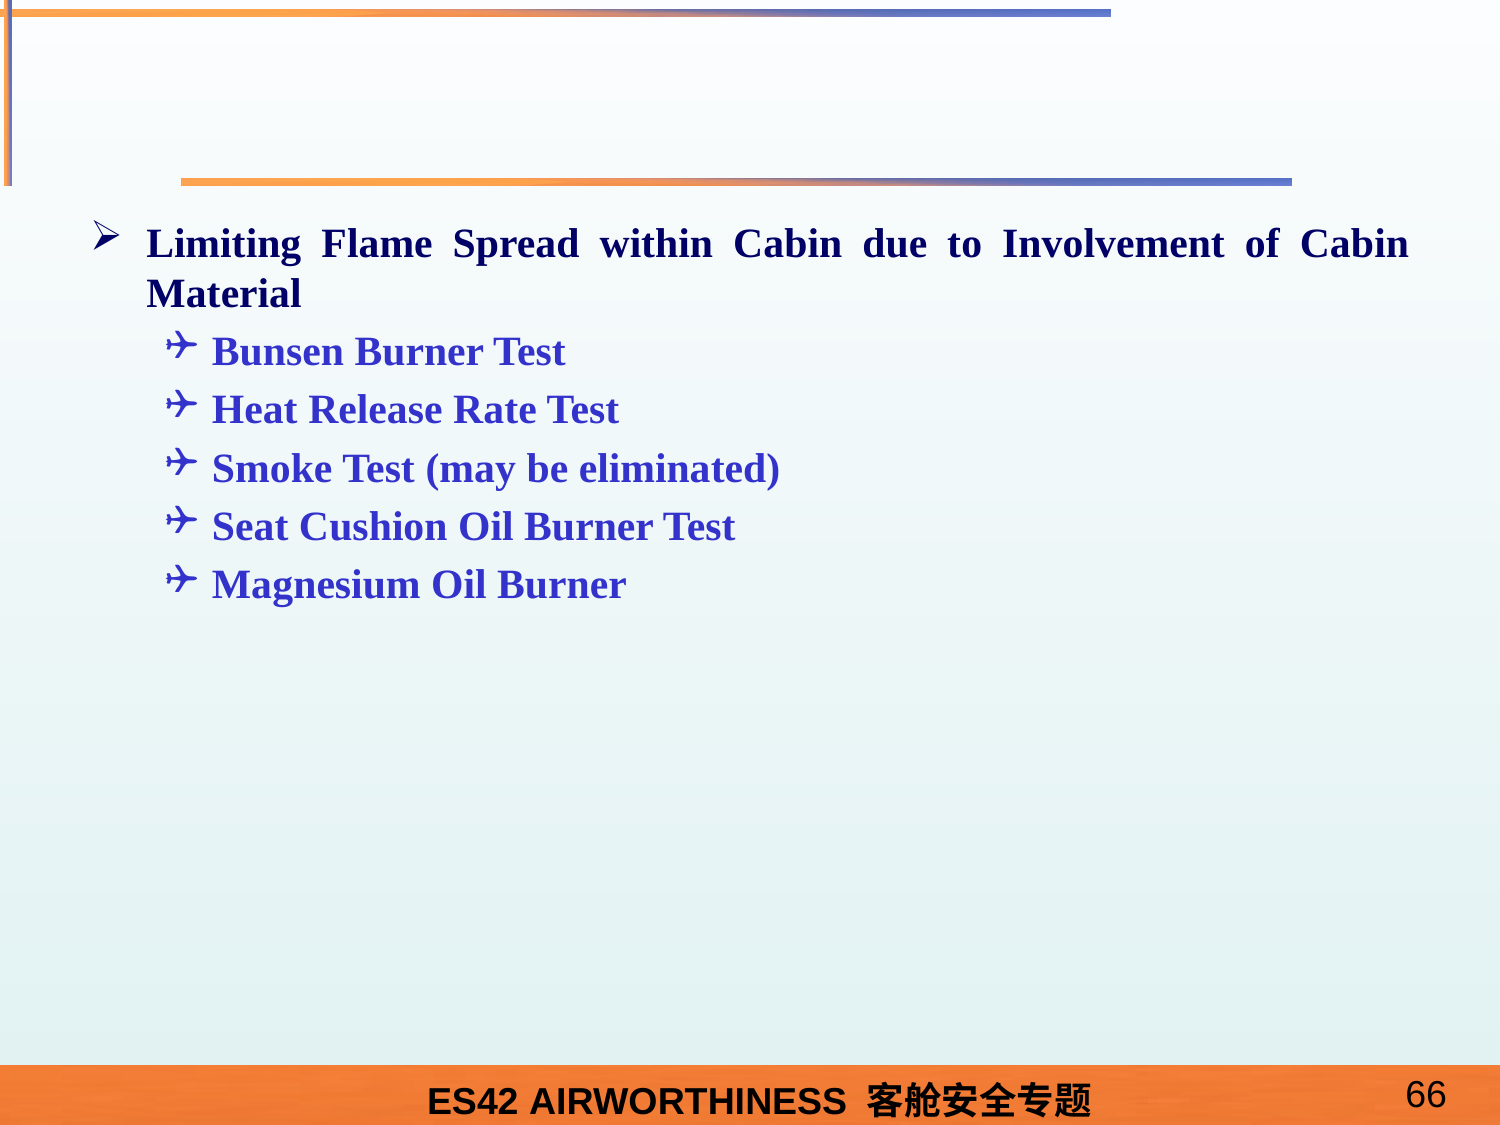

#
Limiting Flame Spread within Cabin due to Involvement of Cabin Material
Bunsen Burner Test
Heat Release Rate Test
Smoke Test (may be eliminated)
Seat Cushion Oil Burner Test
Magnesium Oil Burner